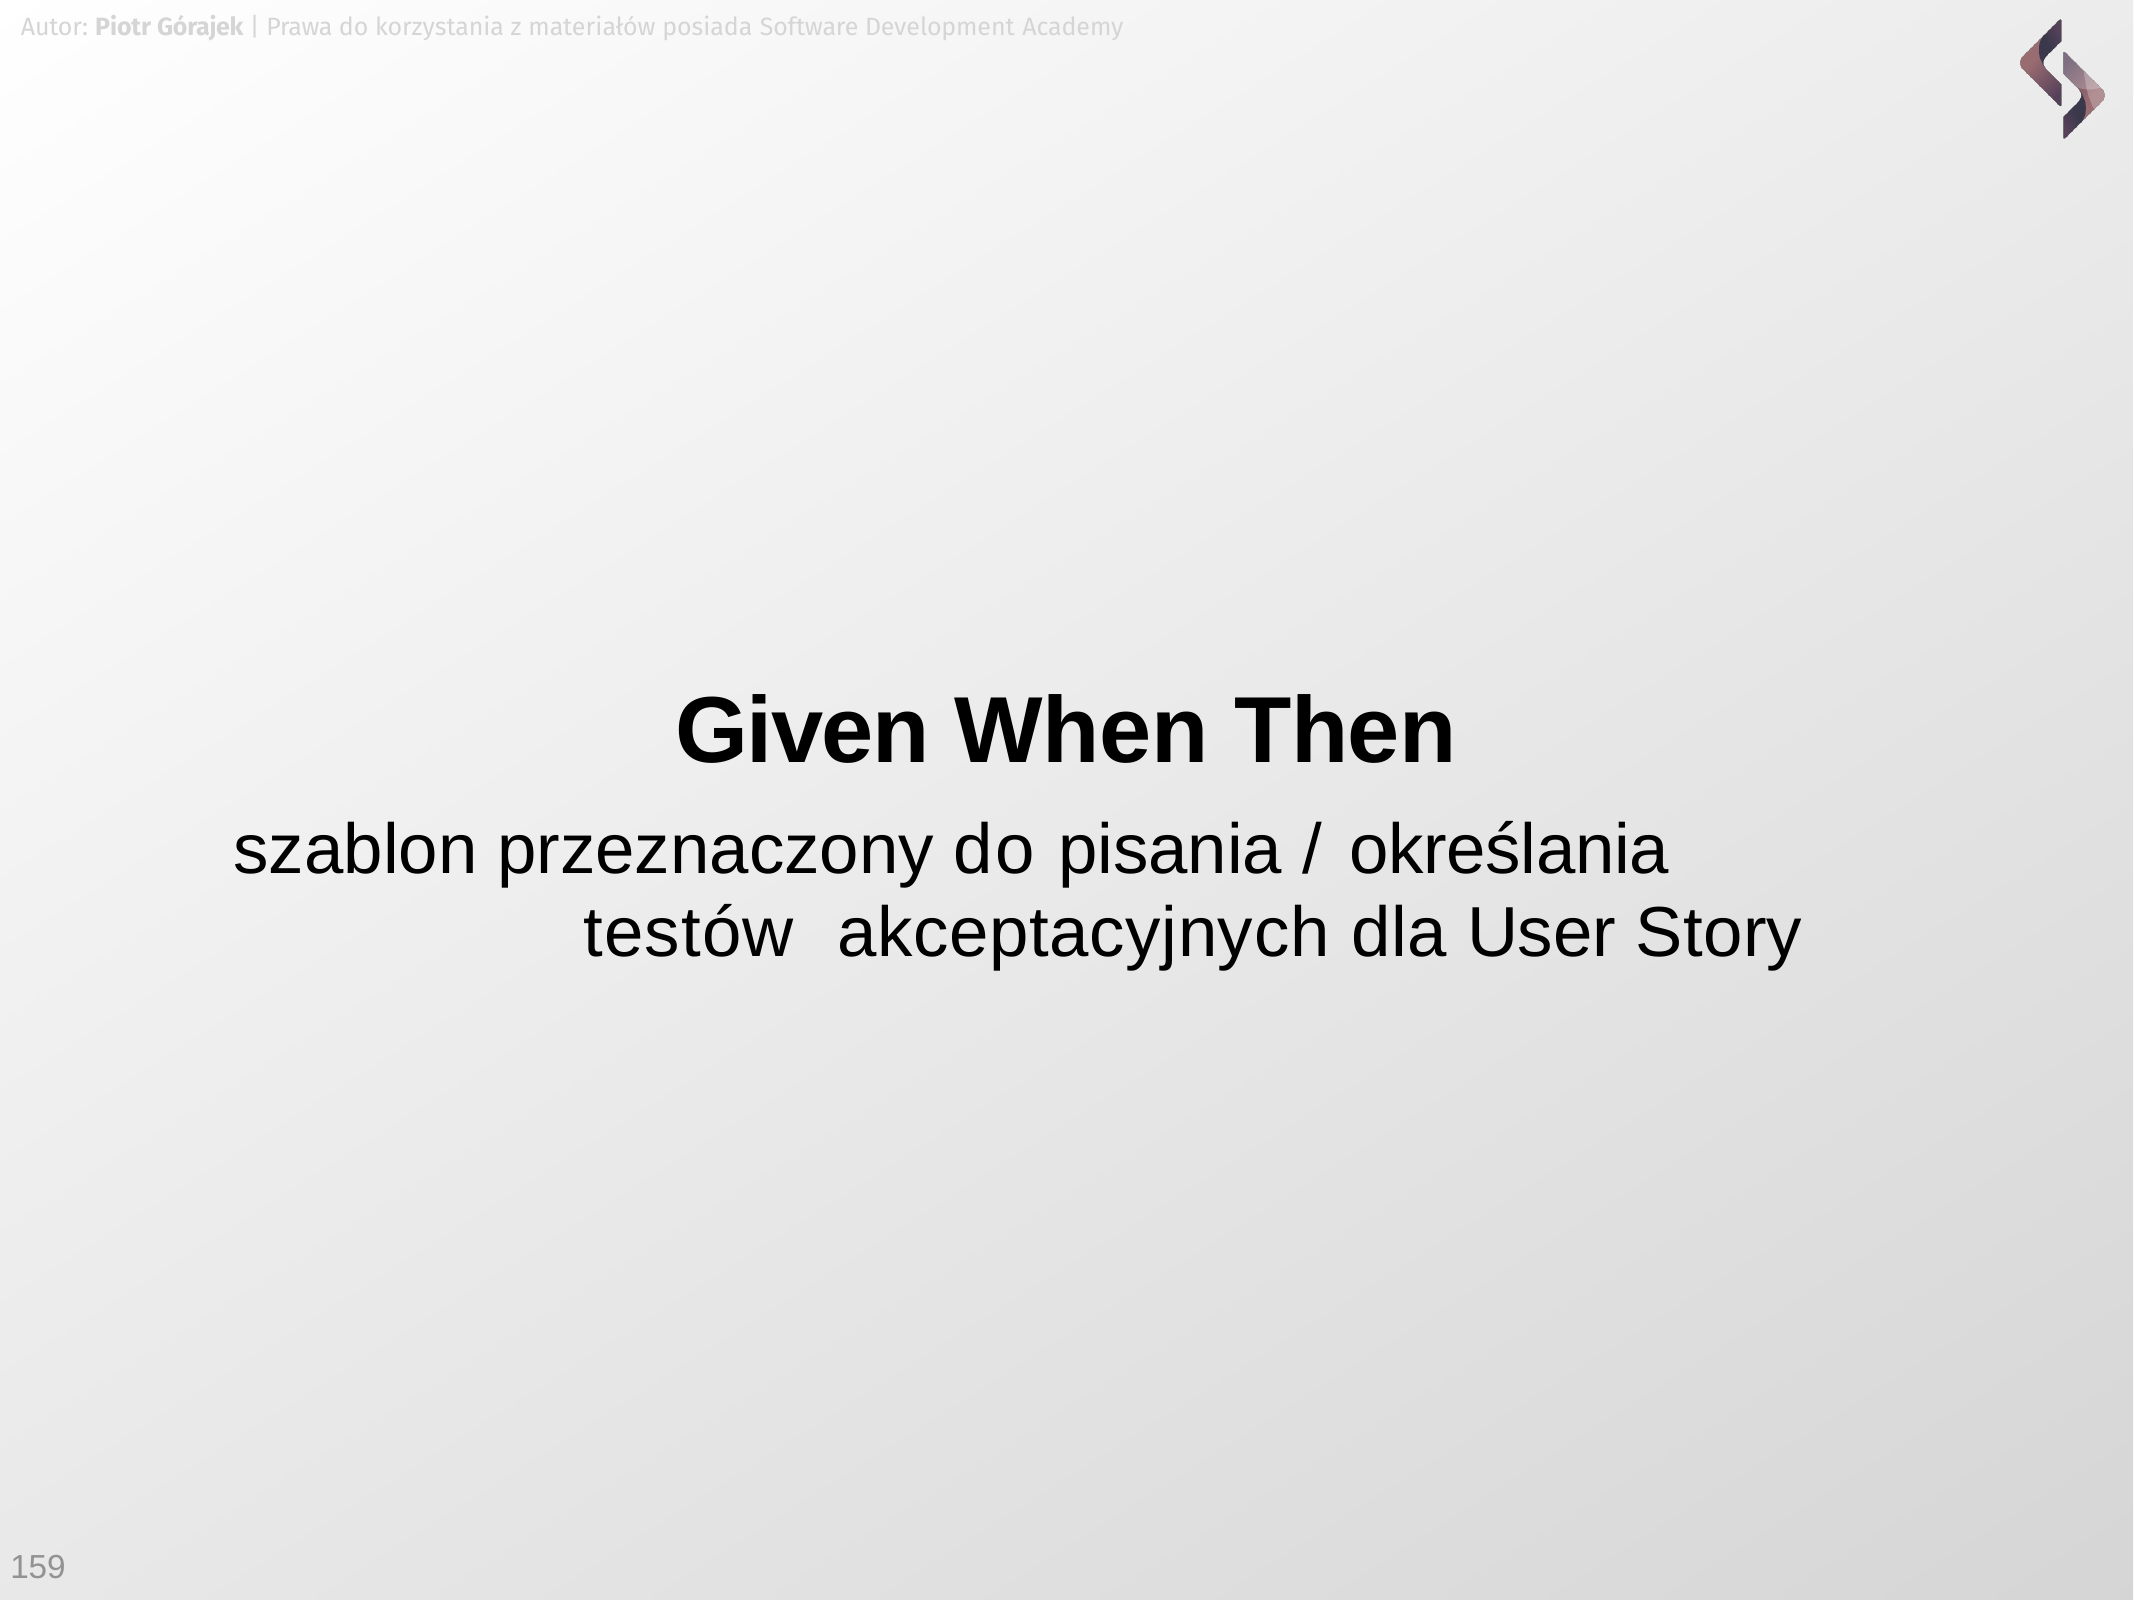

Autor: Piotr Górajek | Prawa do korzystania z materiałów posiada Software Development Academy
Given When Then
szablon przeznaczony do pisania / określania testów  akceptacyjnych dla User Story
159